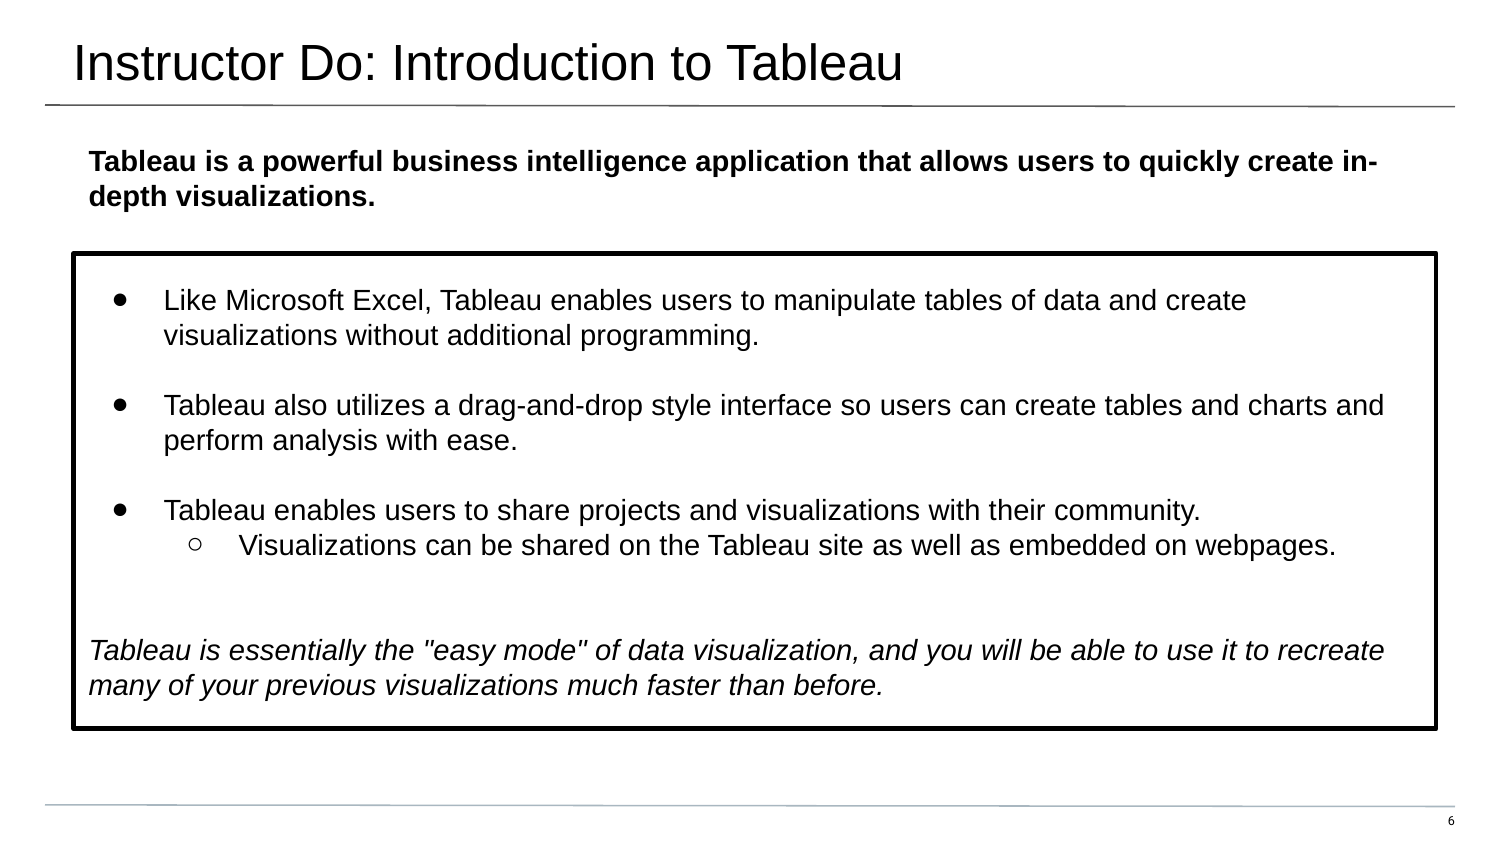

# Instructor Do: Introduction to Tableau
Tableau is a powerful business intelligence application that allows users to quickly create in-depth visualizations.

Like Microsoft Excel, Tableau enables users to manipulate tables of data and create visualizations without additional programming.

Tableau also utilizes a drag-and-drop style interface so users can create tables and charts and perform analysis with ease.

Tableau enables users to share projects and visualizations with their community.
Visualizations can be shared on the Tableau site as well as embedded on webpages.

Tableau is essentially the "easy mode" of data visualization, and you will be able to use it to recreate many of your previous visualizations much faster than before.

6